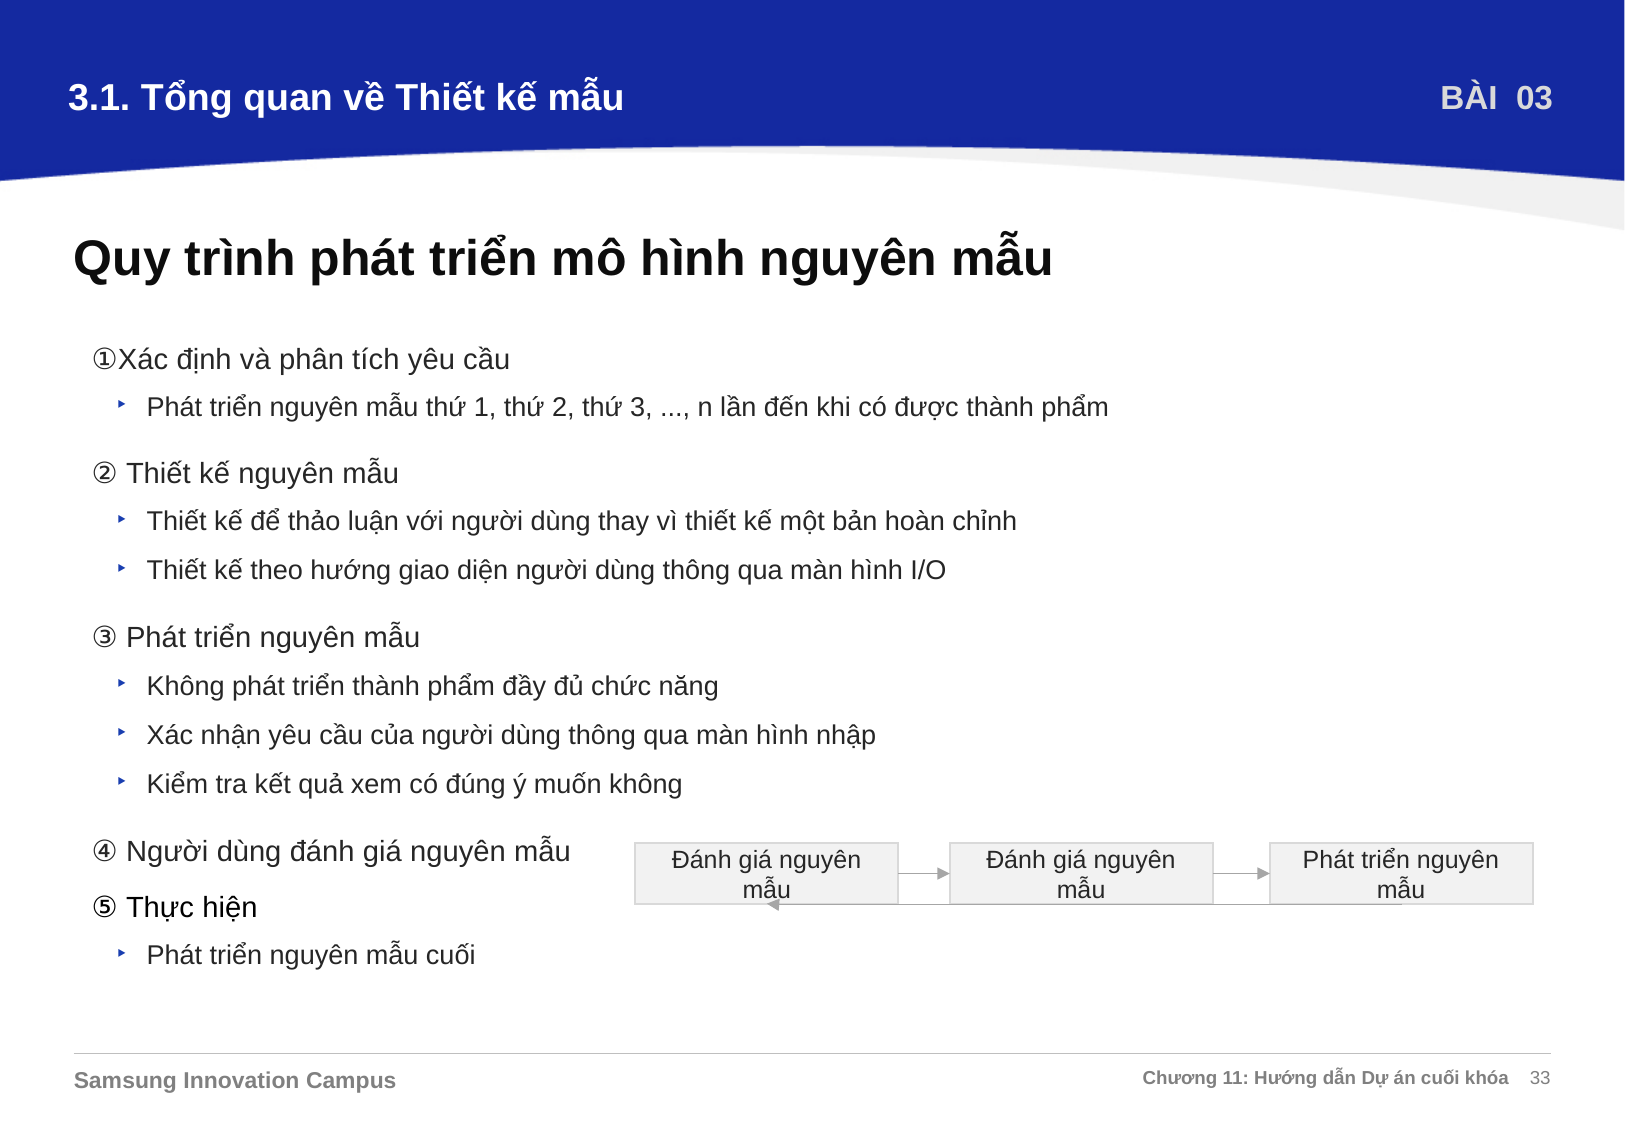

3.1. Tổng quan về Thiết kế mẫu
BÀI  03
Quy trình phát triển mô hình nguyên mẫu
①Xác định và phân tích yêu cầu
Phát triển nguyên mẫu thứ 1, thứ 2, thứ 3, ..., n lần đến khi có được thành phẩm
② Thiết kế nguyên mẫu
Thiết kế để thảo luận với người dùng thay vì thiết kế một bản hoàn chỉnh
Thiết kế theo hướng giao diện người dùng thông qua màn hình I/O
③ Phát triển nguyên mẫu
Không phát triển thành phẩm đầy đủ chức năng
Xác nhận yêu cầu của người dùng thông qua màn hình nhập
Kiểm tra kết quả xem có đúng ý muốn không
④ Người dùng đánh giá nguyên mẫu
Đánh giá nguyên mẫu
Đánh giá nguyên mẫu
Phát triển nguyên mẫu
⑤ Thực hiện
Phát triển nguyên mẫu cuối